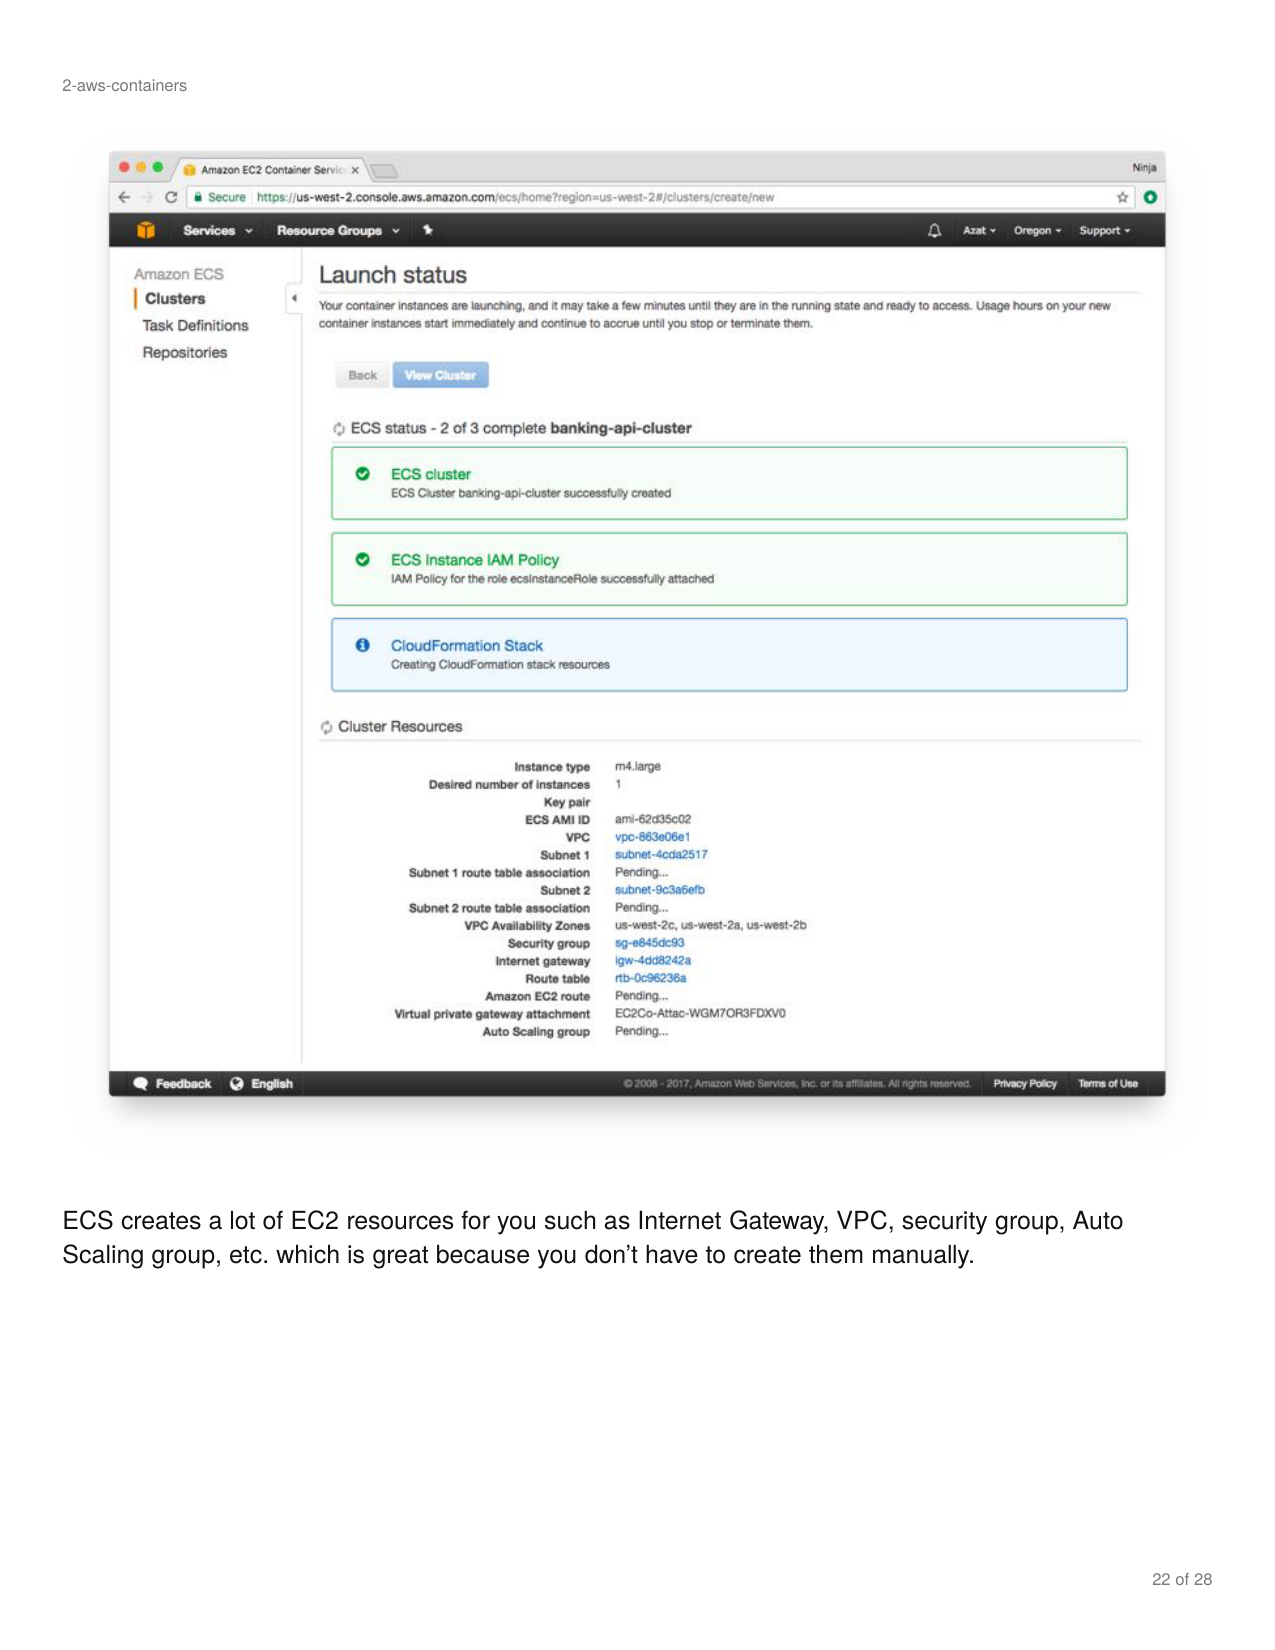

2-aws-containers

ECS creates a lot of EC2 resources for you such as Internet Gateway, VPC, security group, Auto  Scaling group, etc. which is great because you don’t have to create them manually.
22 of 28